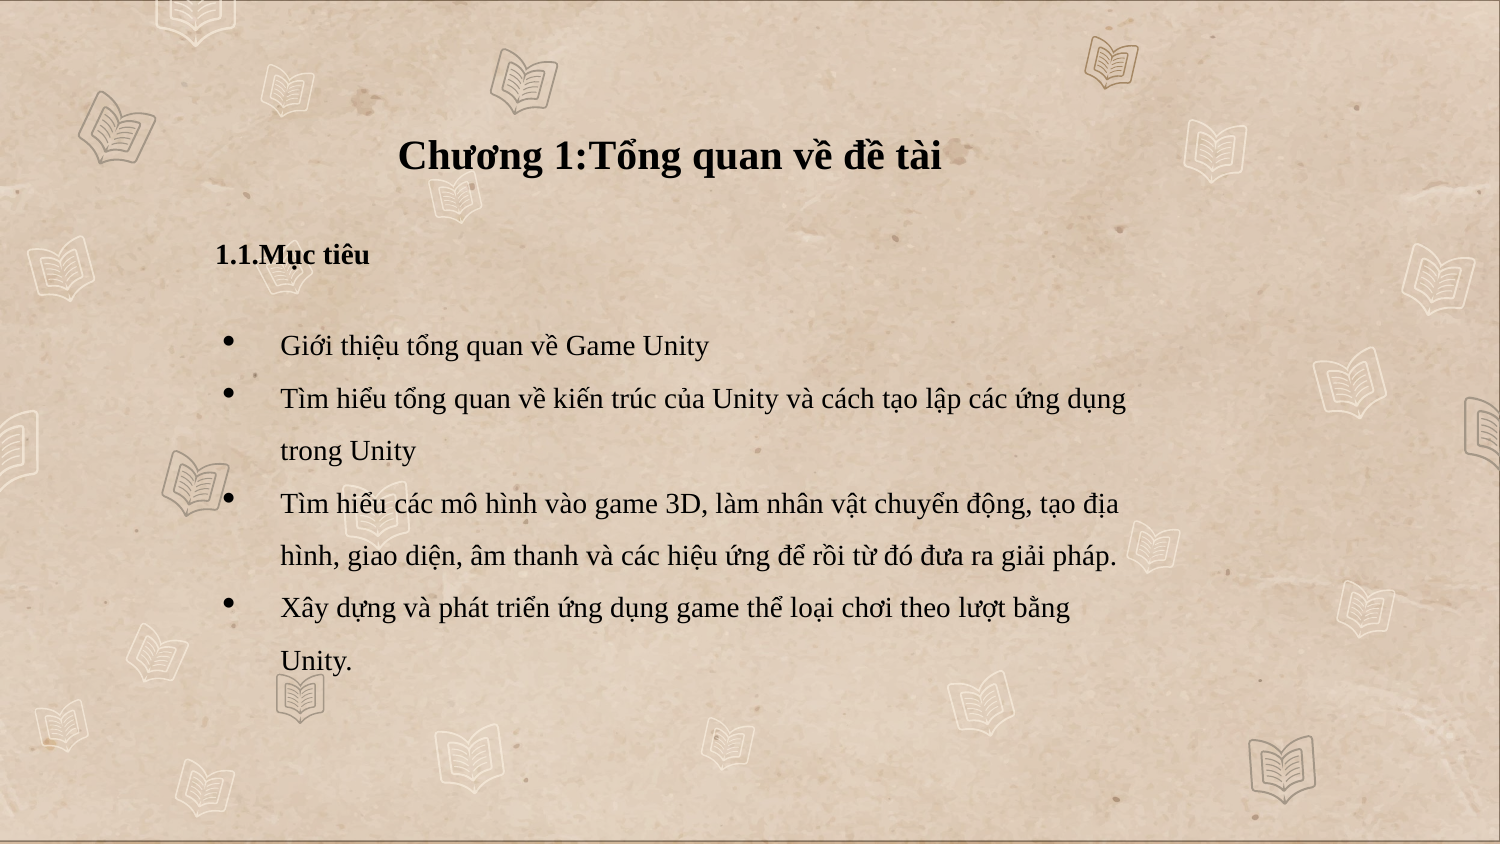

Chương 1:Tổng quan về đề tài

1.1.Mục tiêu

Giới thiệu tổng quan về Game Unity
Tìm hiểu tổng quan về kiến trúc của Unity và cách tạo lập các ứng dụng trong Unity
Tìm hiểu các mô hình vào game 3D, làm nhân vật chuyển động, tạo địa hình, giao diện, âm thanh và các hiệu ứng để rồi từ đó đưa ra giải pháp.
Xây dựng và phát triển ứng dụng game thể loại chơi theo lượt bằng Unity.